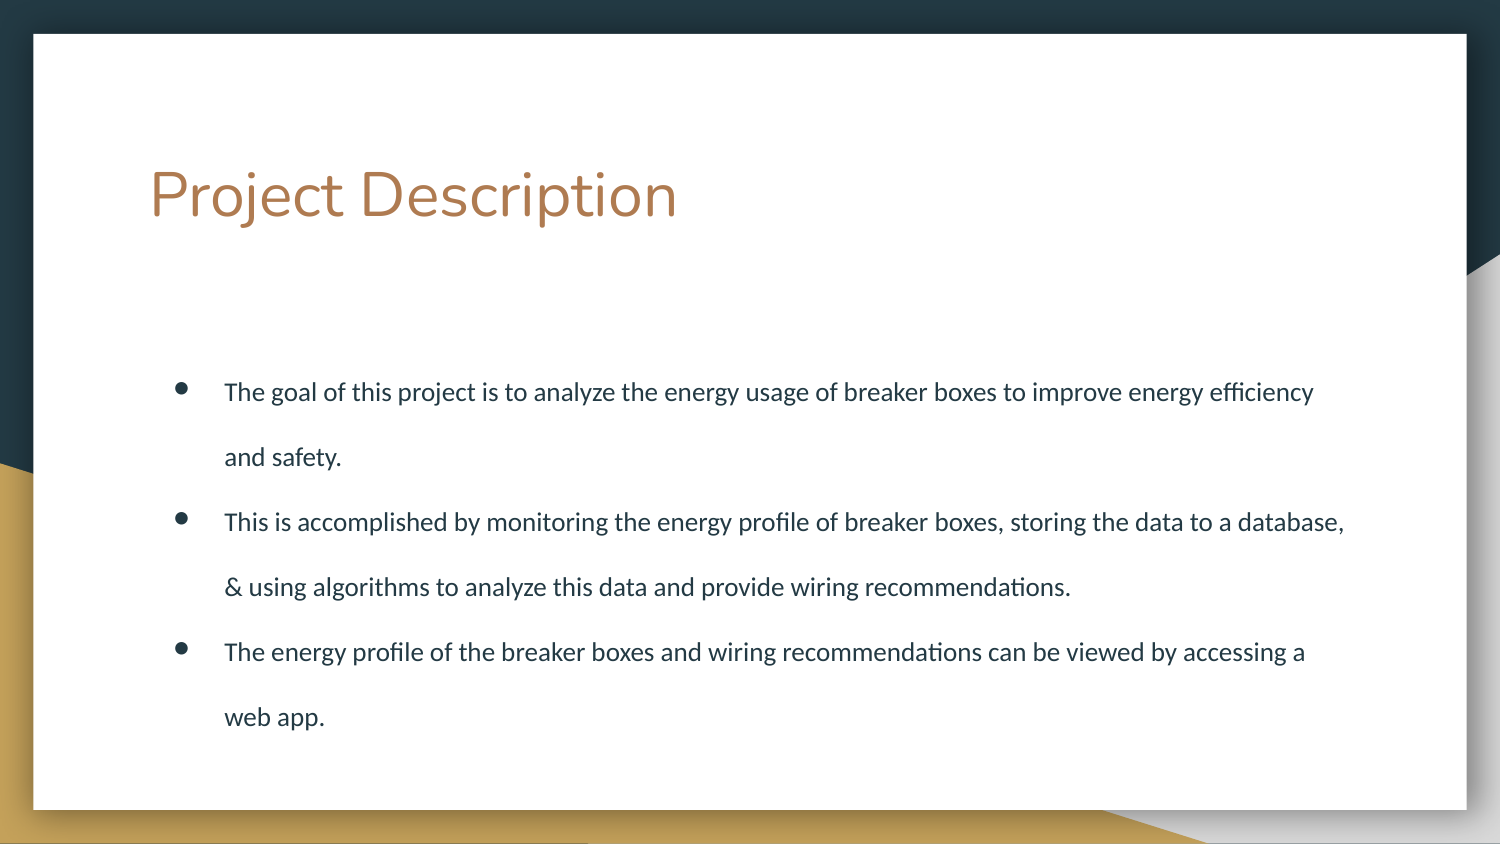

# Project Description
The goal of this project is to analyze the energy usage of breaker boxes to improve energy efficiency and safety.
This is accomplished by monitoring the energy profile of breaker boxes, storing the data to a database, & using algorithms to analyze this data and provide wiring recommendations.
The energy profile of the breaker boxes and wiring recommendations can be viewed by accessing a web app.